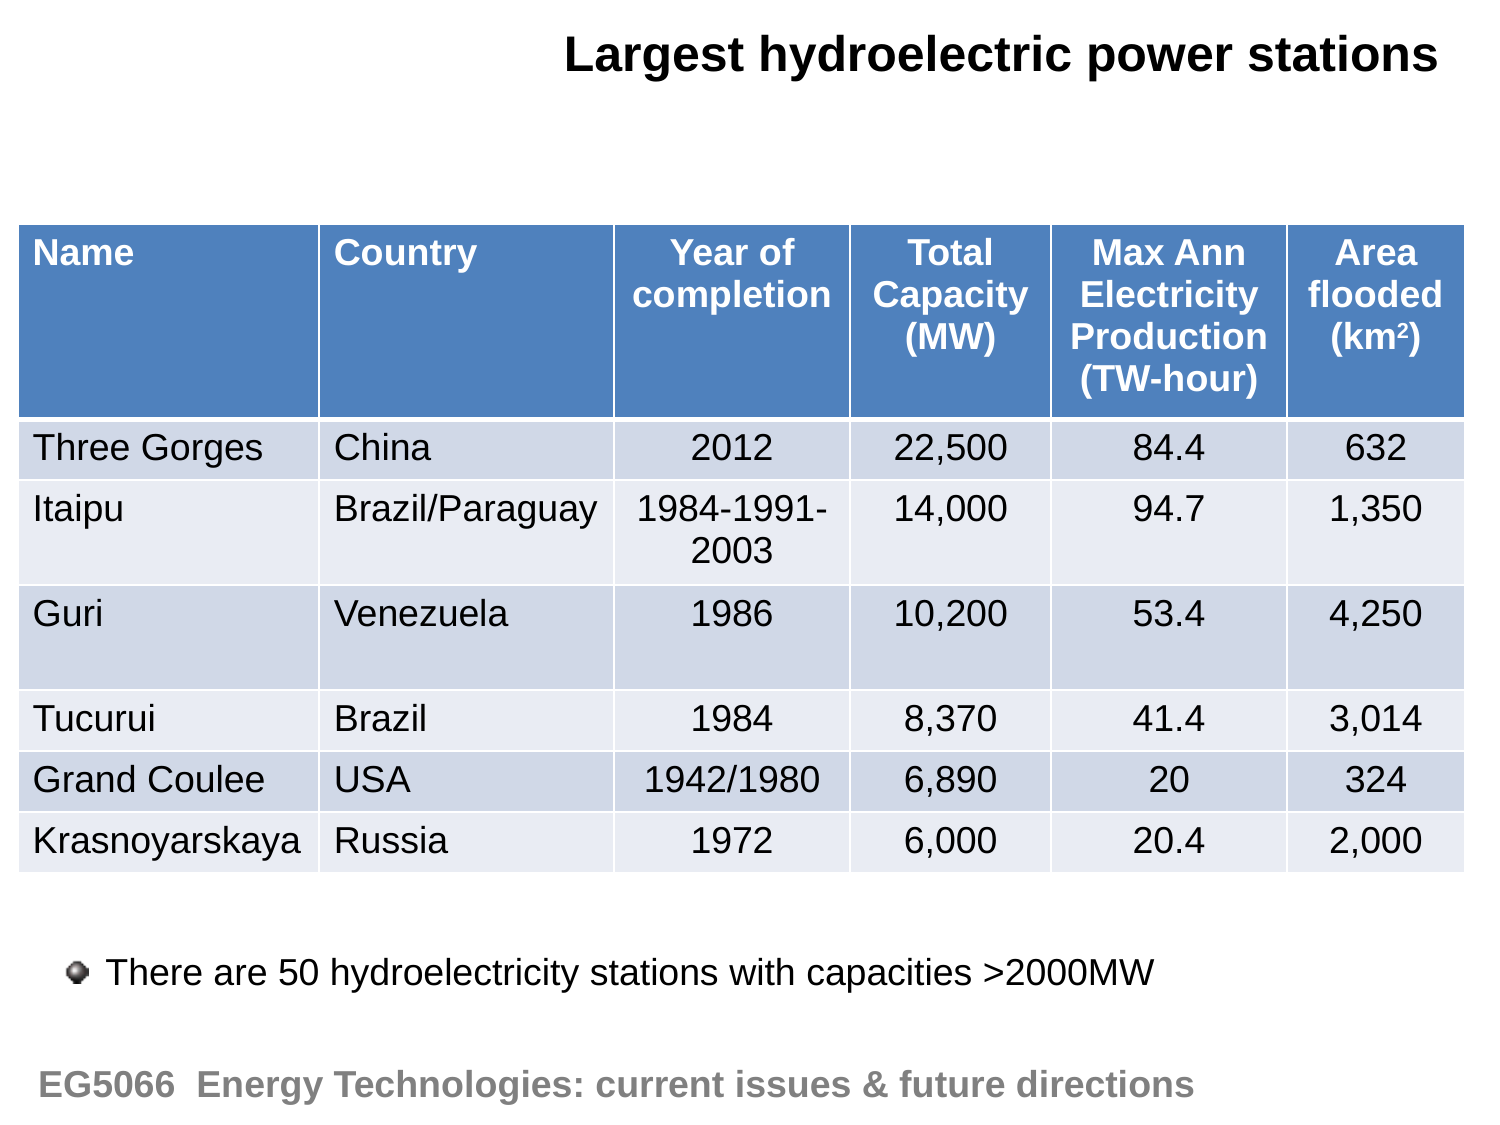

Largest hydroelectric power stations
| Name | Country | Year of completion | Total Capacity (MW) | Max Ann Electricity Production (TW-hour) | Area flooded (km2) |
| --- | --- | --- | --- | --- | --- |
| Three Gorges | China | 2012 | 22,500 | 84.4 | 632 |
| Itaipu | Brazil/Paraguay | 1984-1991-2003 | 14,000 | 94.7 | 1,350 |
| Guri | Venezuela | 1986 | 10,200 | 53.4 | 4,250 |
| Tucurui | Brazil | 1984 | 8,370 | 41.4 | 3,014 |
| Grand Coulee | USA | 1942/1980 | 6,890 | 20 | 324 |
| Krasnoyarskaya | Russia | 1972 | 6,000 | 20.4 | 2,000 |
There are 50 hydroelectricity stations with capacities >2000MW
EG5066  Energy Technologies: current issues & future directions